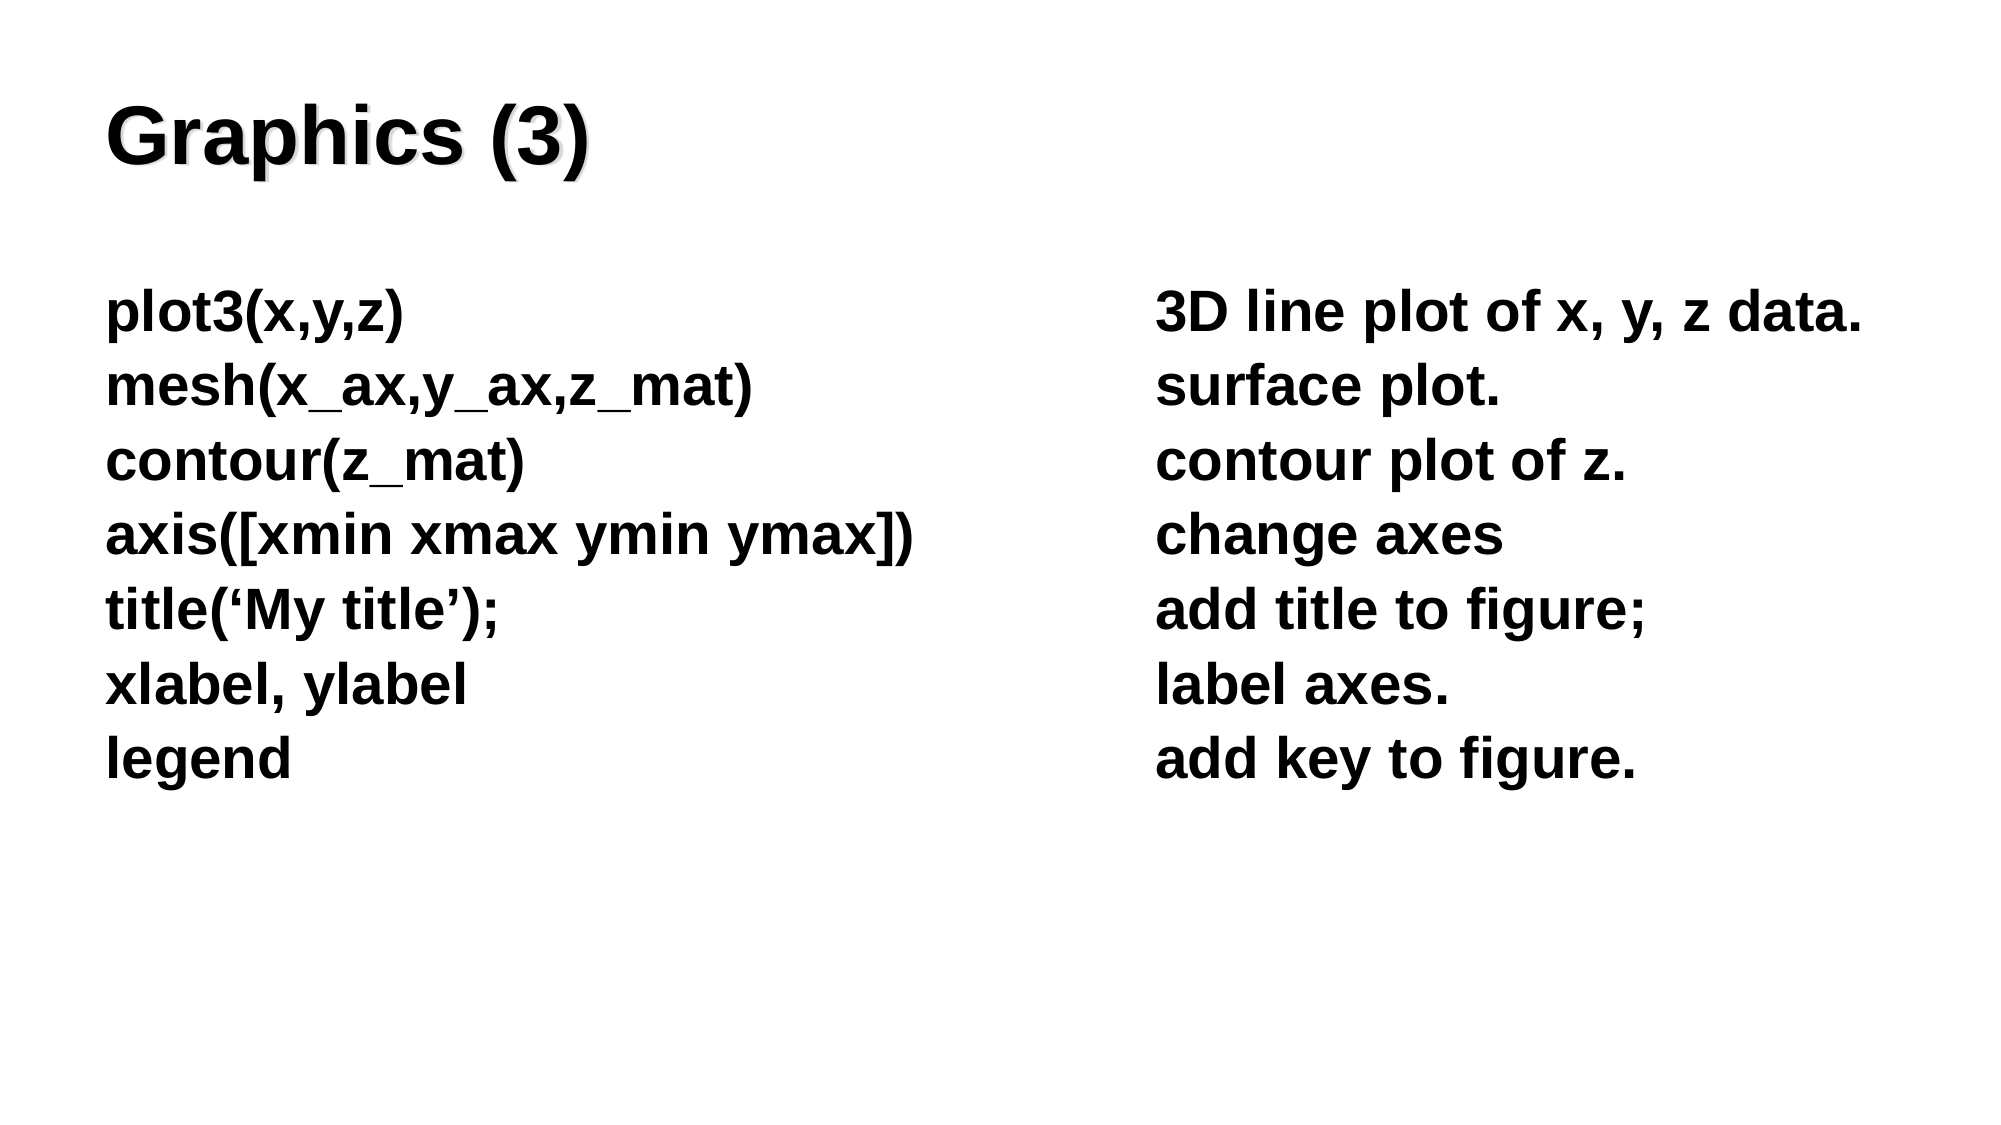

# Graphics (3)
plot3(x,y,z)					3D line plot of x, y, z data.
mesh(x_ax,y_ax,z_mat)  			surface plot.
contour(z_mat)  				contour plot of z.
axis([xmin xmax ymin ymax])  		change axes
title(‘My title’);  					add title to figure;
xlabel, ylabel  					label axes.
legend  						add key to figure.